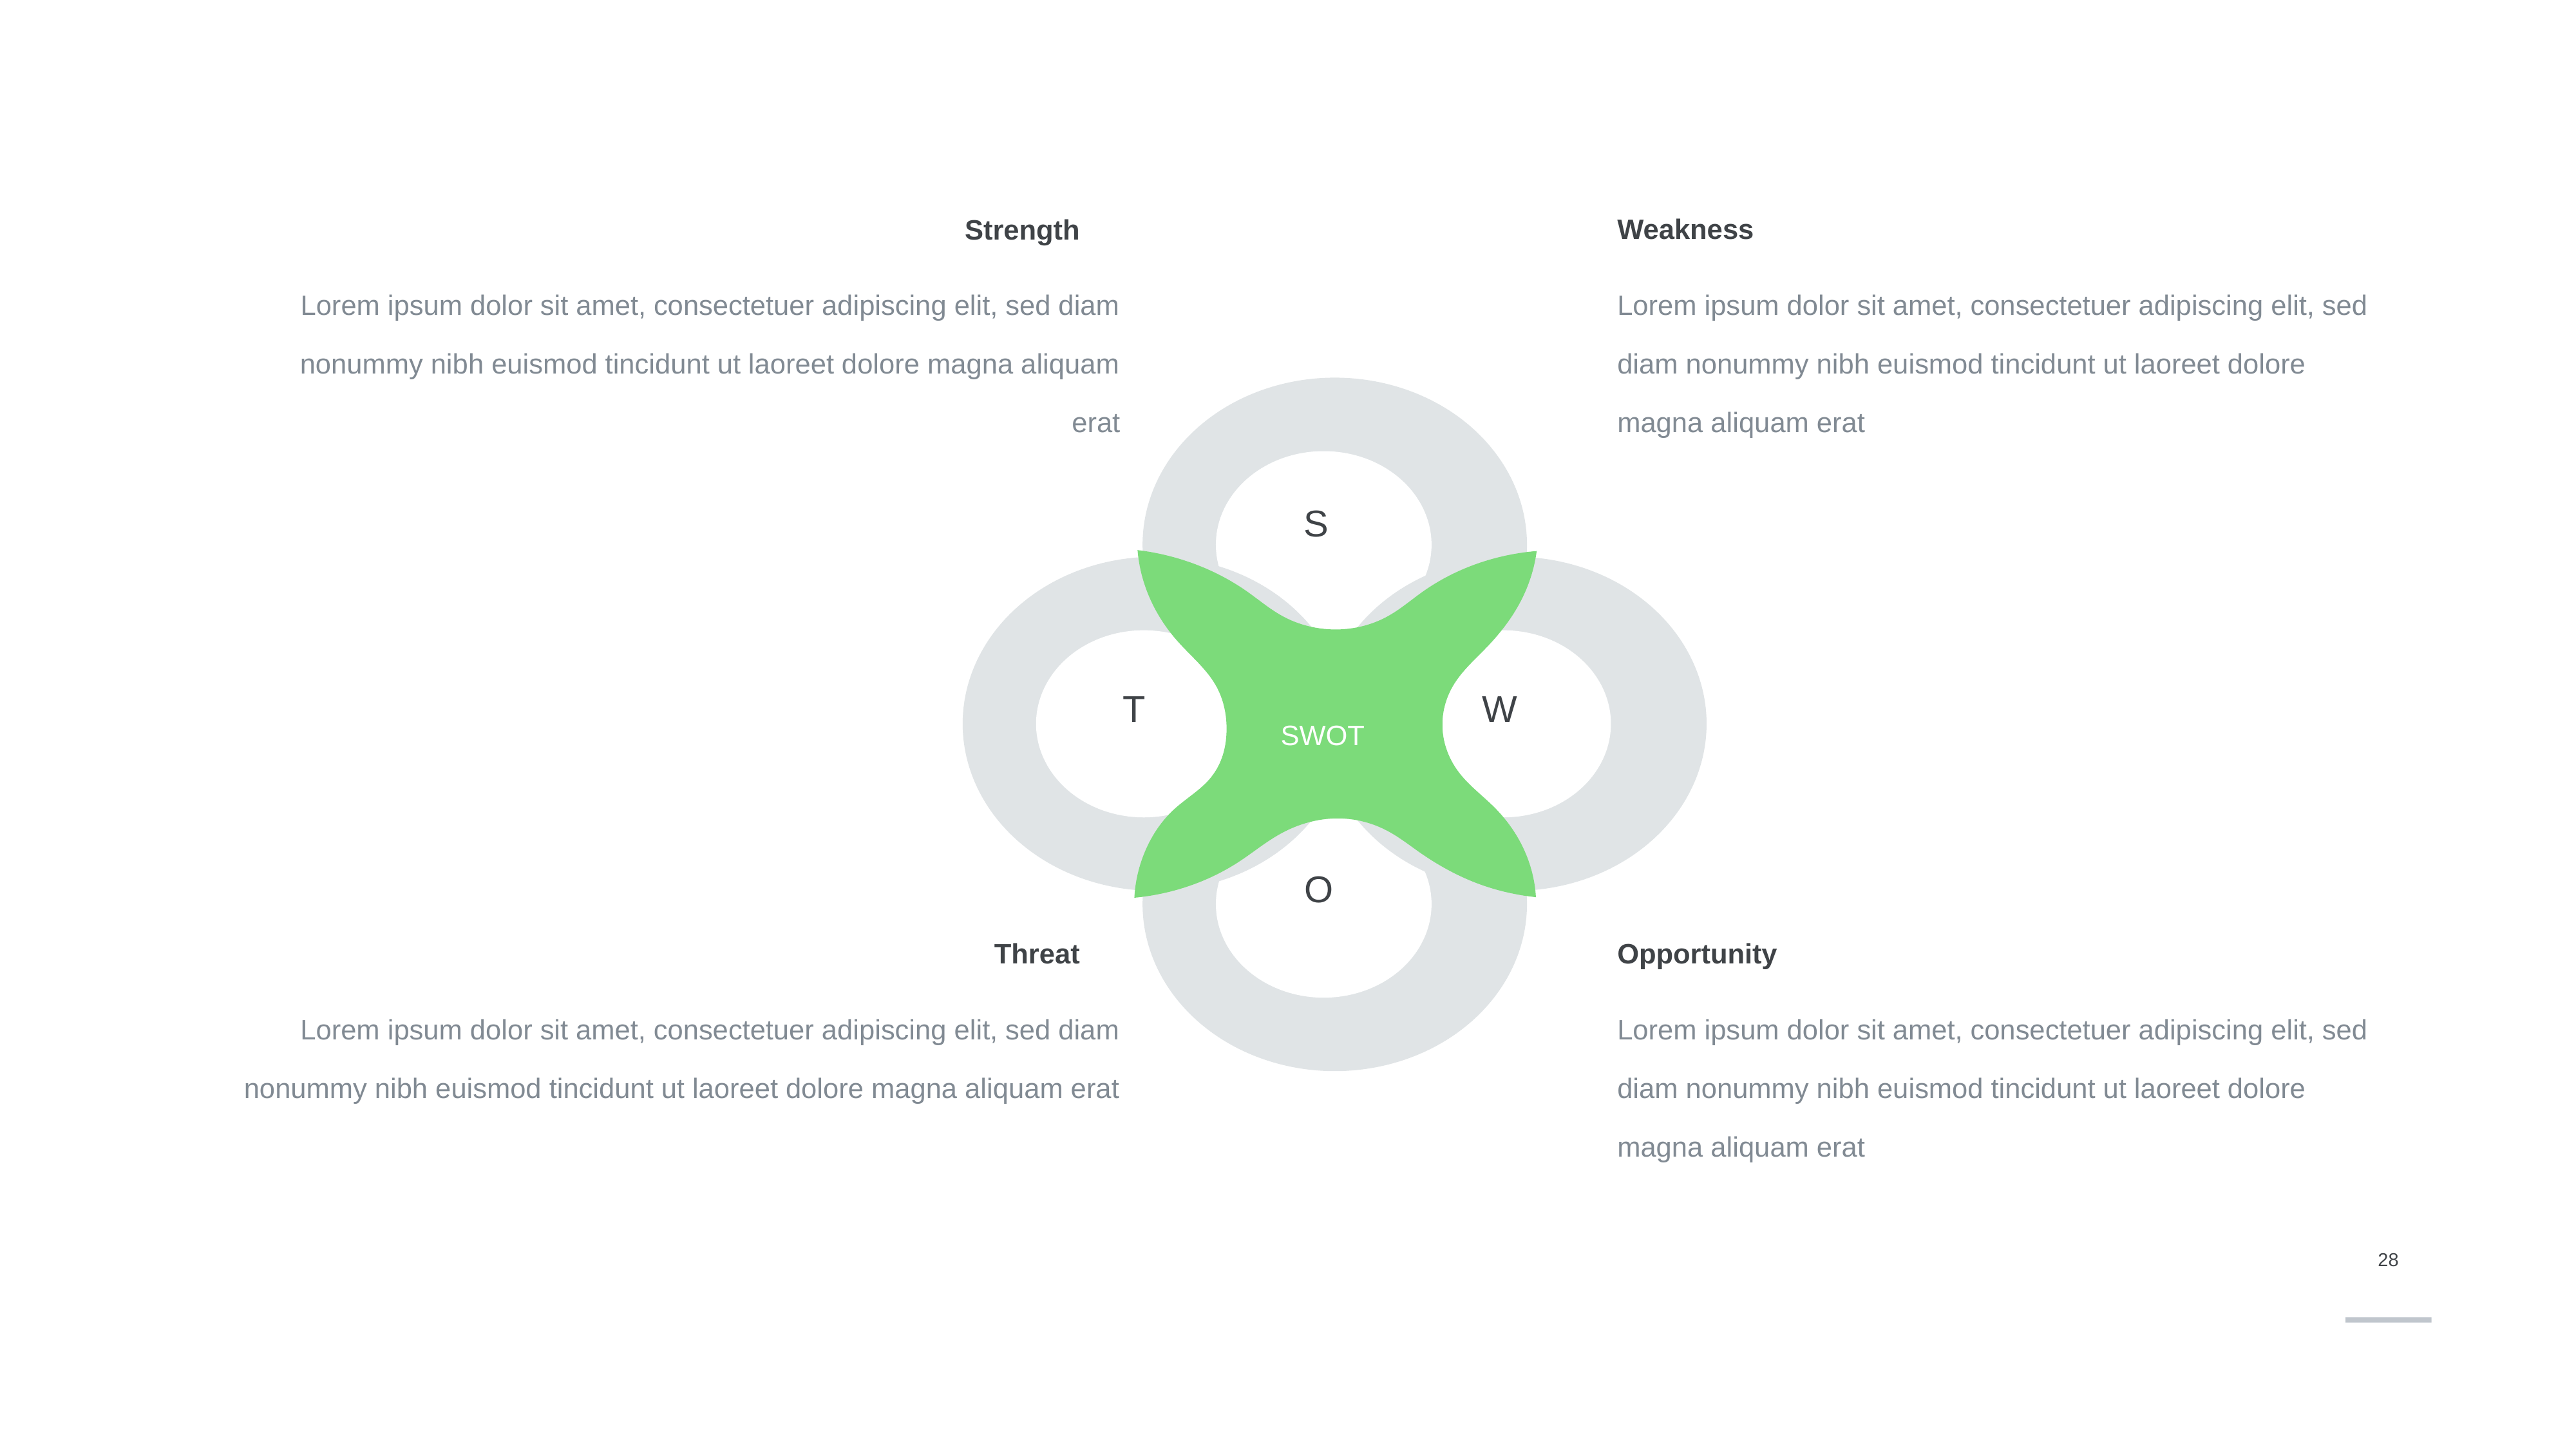

Weakness
Strength
Lorem ipsum dolor sit amet, consectetuer adipiscing elit, sed diam nonummy nibh euismod tincidunt ut laoreet dolore magna aliquam erat
Lorem ipsum dolor sit amet, consectetuer adipiscing elit, sed diam nonummy nibh euismod tincidunt ut laoreet dolore magna aliquam erat

S

T
W
SWOT

O
Threat
Opportunity
Lorem ipsum dolor sit amet, consectetuer adipiscing elit, sed diam nonummy nibh euismod tincidunt ut laoreet dolore magna aliquam erat
Lorem ipsum dolor sit amet, consectetuer adipiscing elit, sed diam nonummy nibh euismod tincidunt ut laoreet dolore magna aliquam erat
28